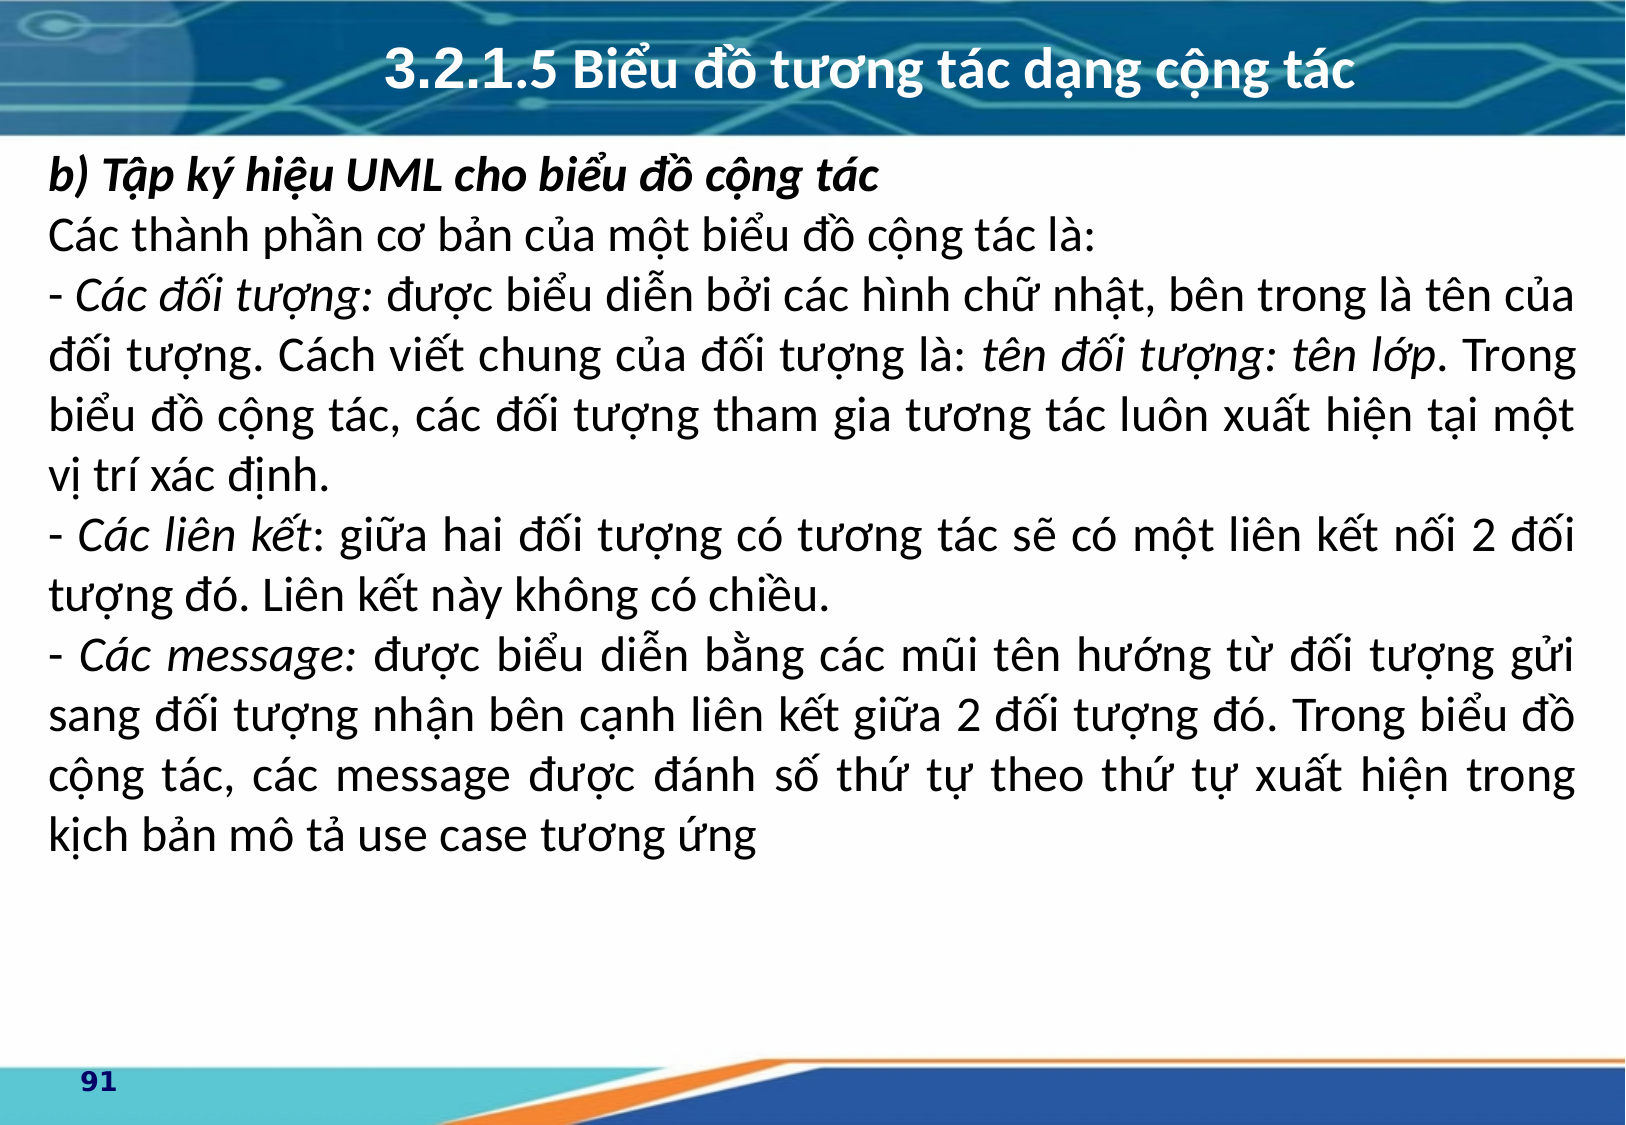

3.2.1.5 Biểu đồ tương tác dạng cộng tác
b) Tập ký hiệu UML cho biểu đồ cộng tác
Các thành phần cơ bản của một biểu đồ cộng tác là:
- Các đối tượng: được biểu diễn bởi các hình chữ nhật, bên trong là tên của đối tượng. Cách viết chung của đối tượng là: tên đối tượng: tên lớp. Trong biểu đồ cộng tác, các đối tượng tham gia tương tác luôn xuất hiện tại một vị trí xác định.
- Các liên kết: giữa hai đối tượng có tương tác sẽ có một liên kết nối 2 đối tượng đó. Liên kết này không có chiều.
- Các message: được biểu diễn bằng các mũi tên hướng từ đối tượng gửi sang đối tượng nhận bên cạnh liên kết giữa 2 đối tượng đó. Trong biểu đồ cộng tác, các message được đánh số thứ tự theo thứ tự xuất hiện trong kịch bản mô tả use case tương ứng
91